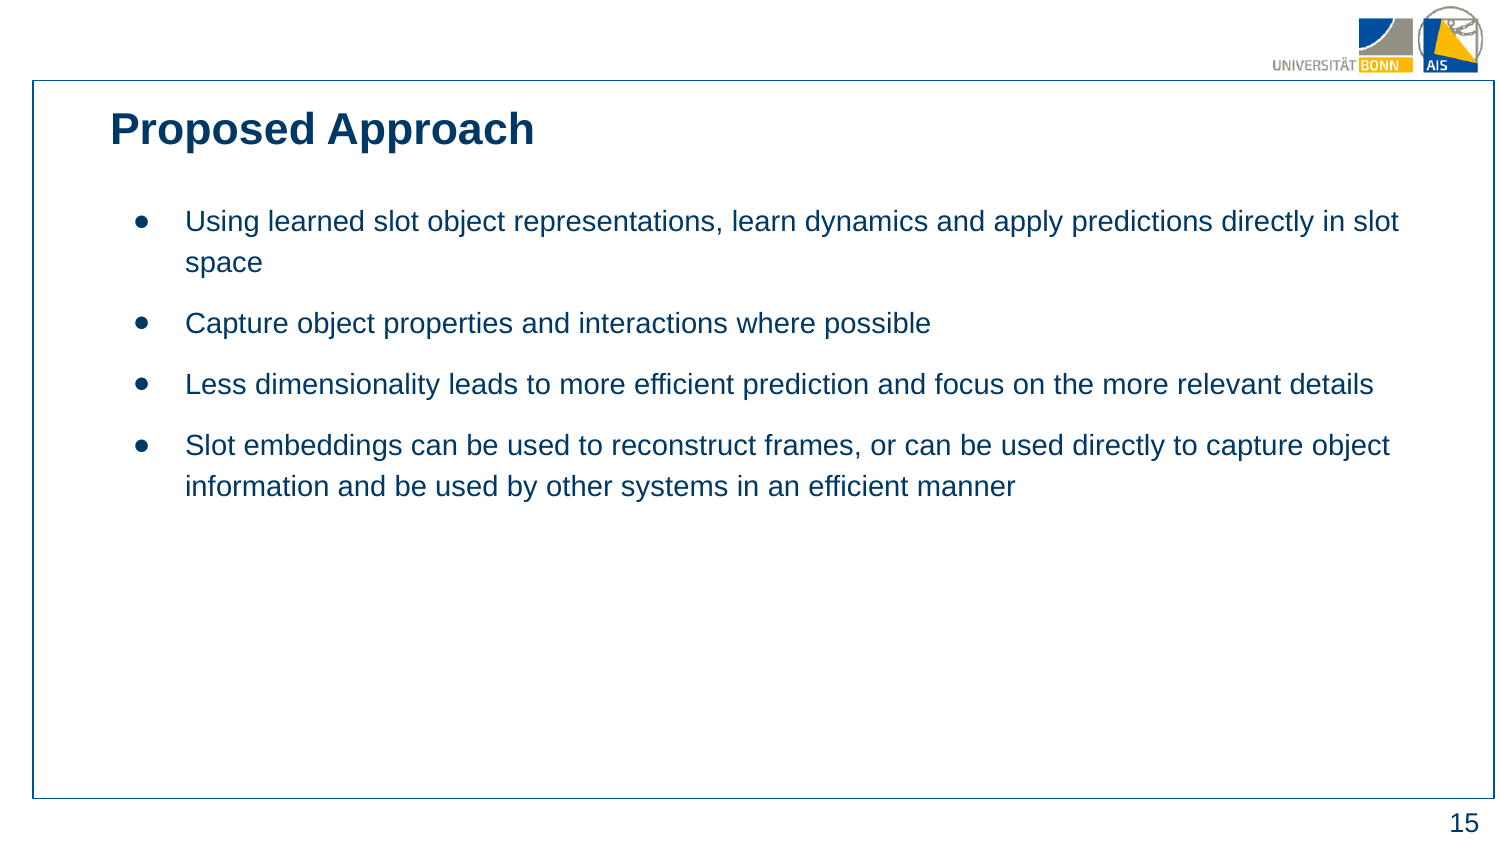

Proposed Approach
Using learned slot object representations, learn dynamics and apply predictions directly in slot space
Capture object properties and interactions where possible
Less dimensionality leads to more efficient prediction and focus on the more relevant details
Slot embeddings can be used to reconstruct frames, or can be used directly to capture object information and be used by other systems in an efficient manner
15